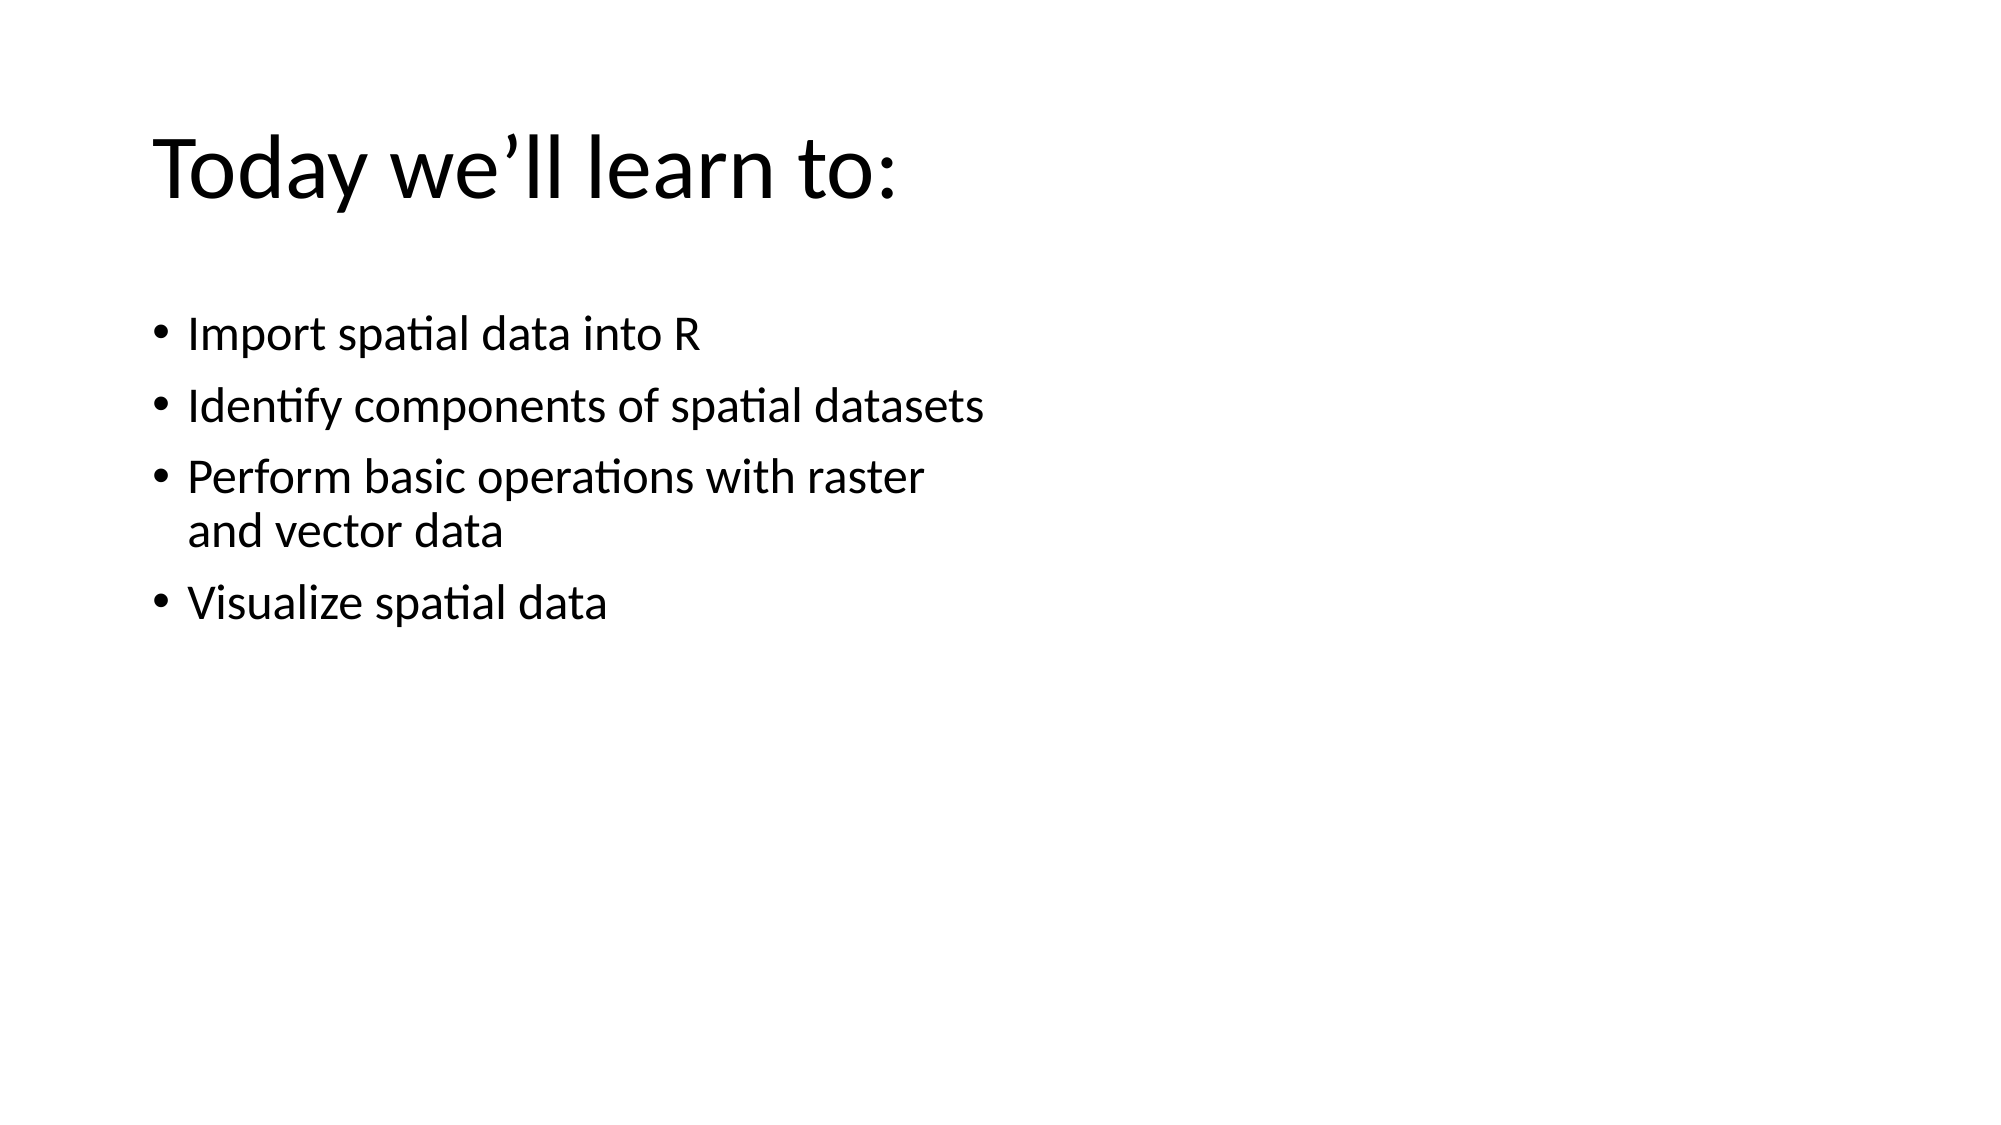

# Today we’ll learn to:
Import spatial data into R
Identify components of spatial datasets
Perform basic operations with raster and vector data
Visualize spatial data